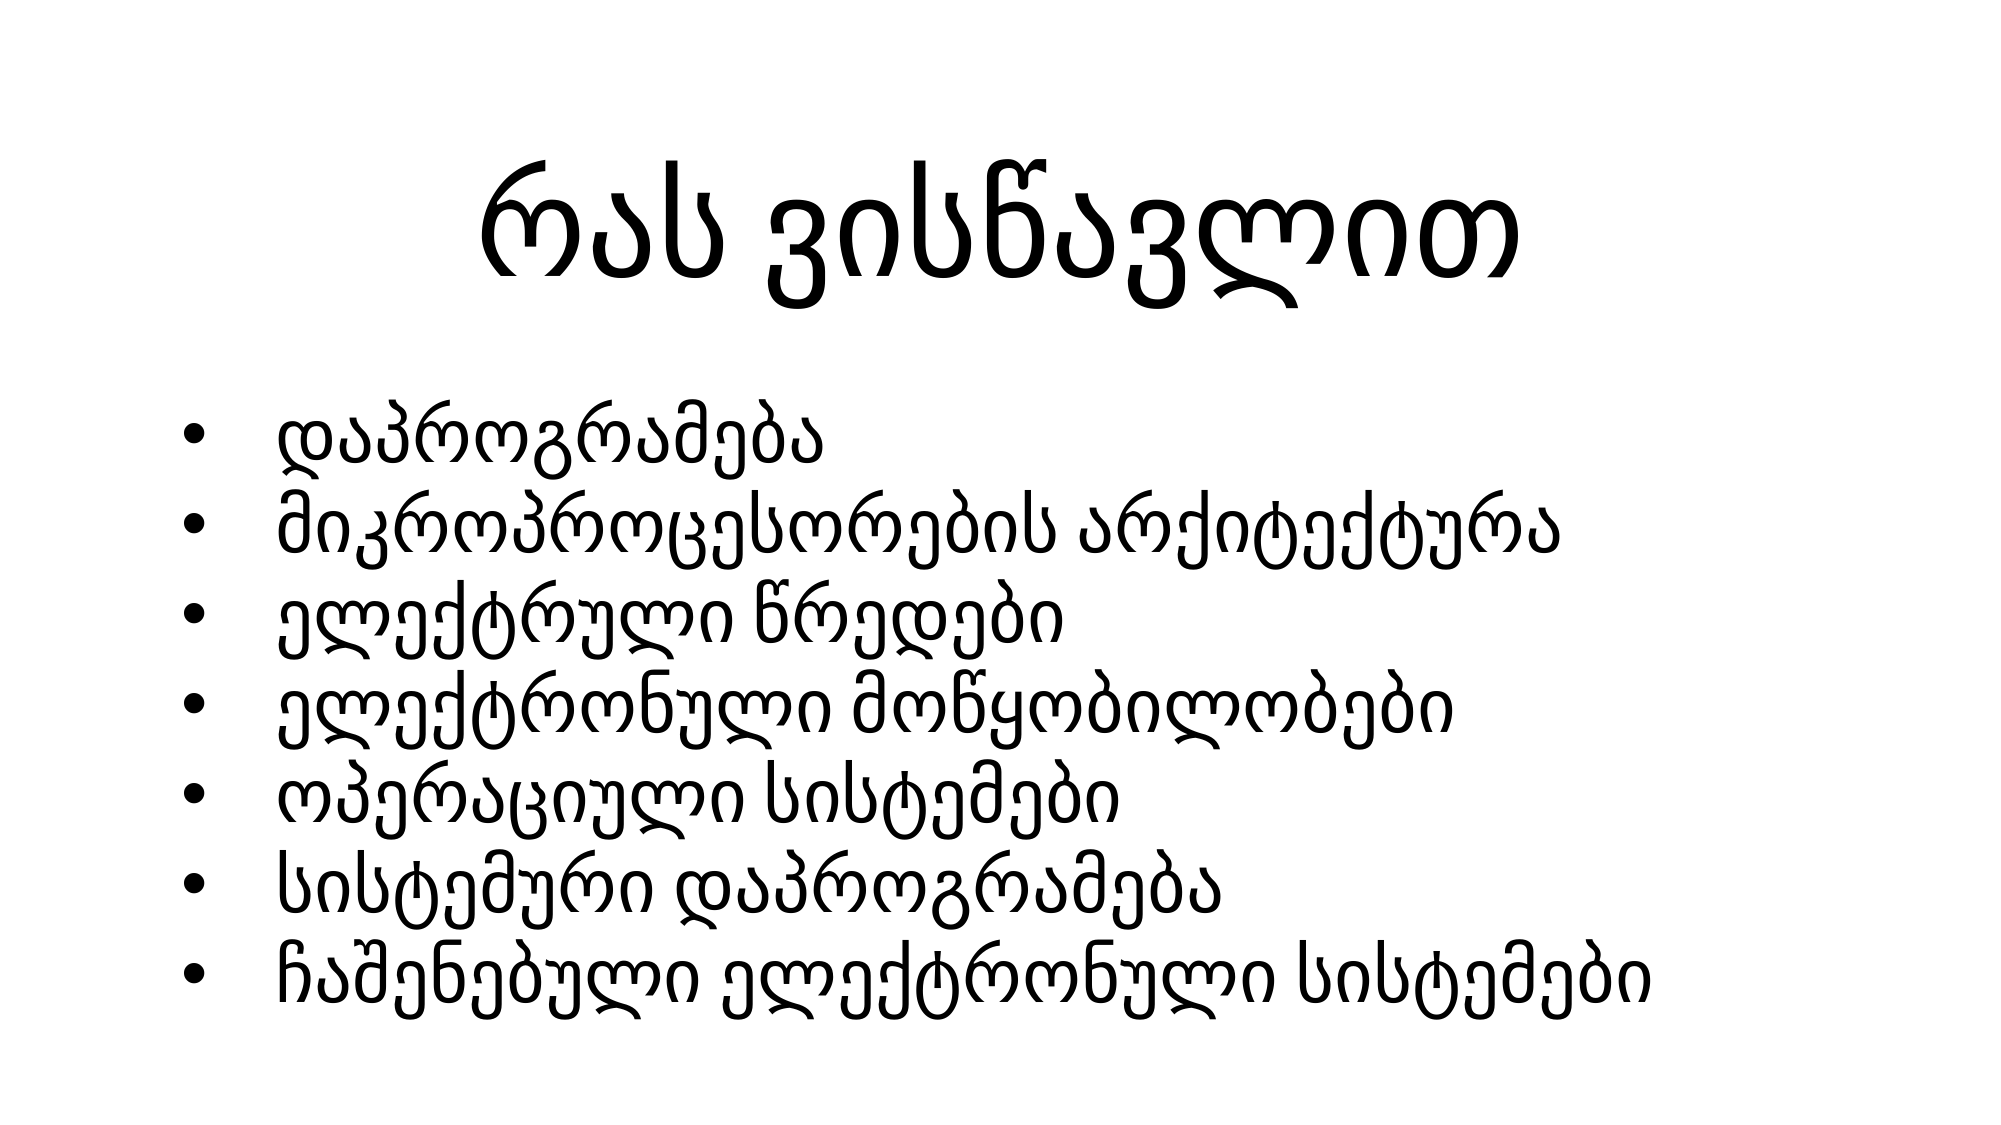

# რას ვისწავლით
დაპროგრამება
მიკროპროცესორების არქიტექტურა
ელექტრული წრედები
ელექტრონული მოწყობილობები
ოპერაციული სისტემები
სისტემური დაპროგრამება
ჩაშენებული ელექტრონული სისტემები